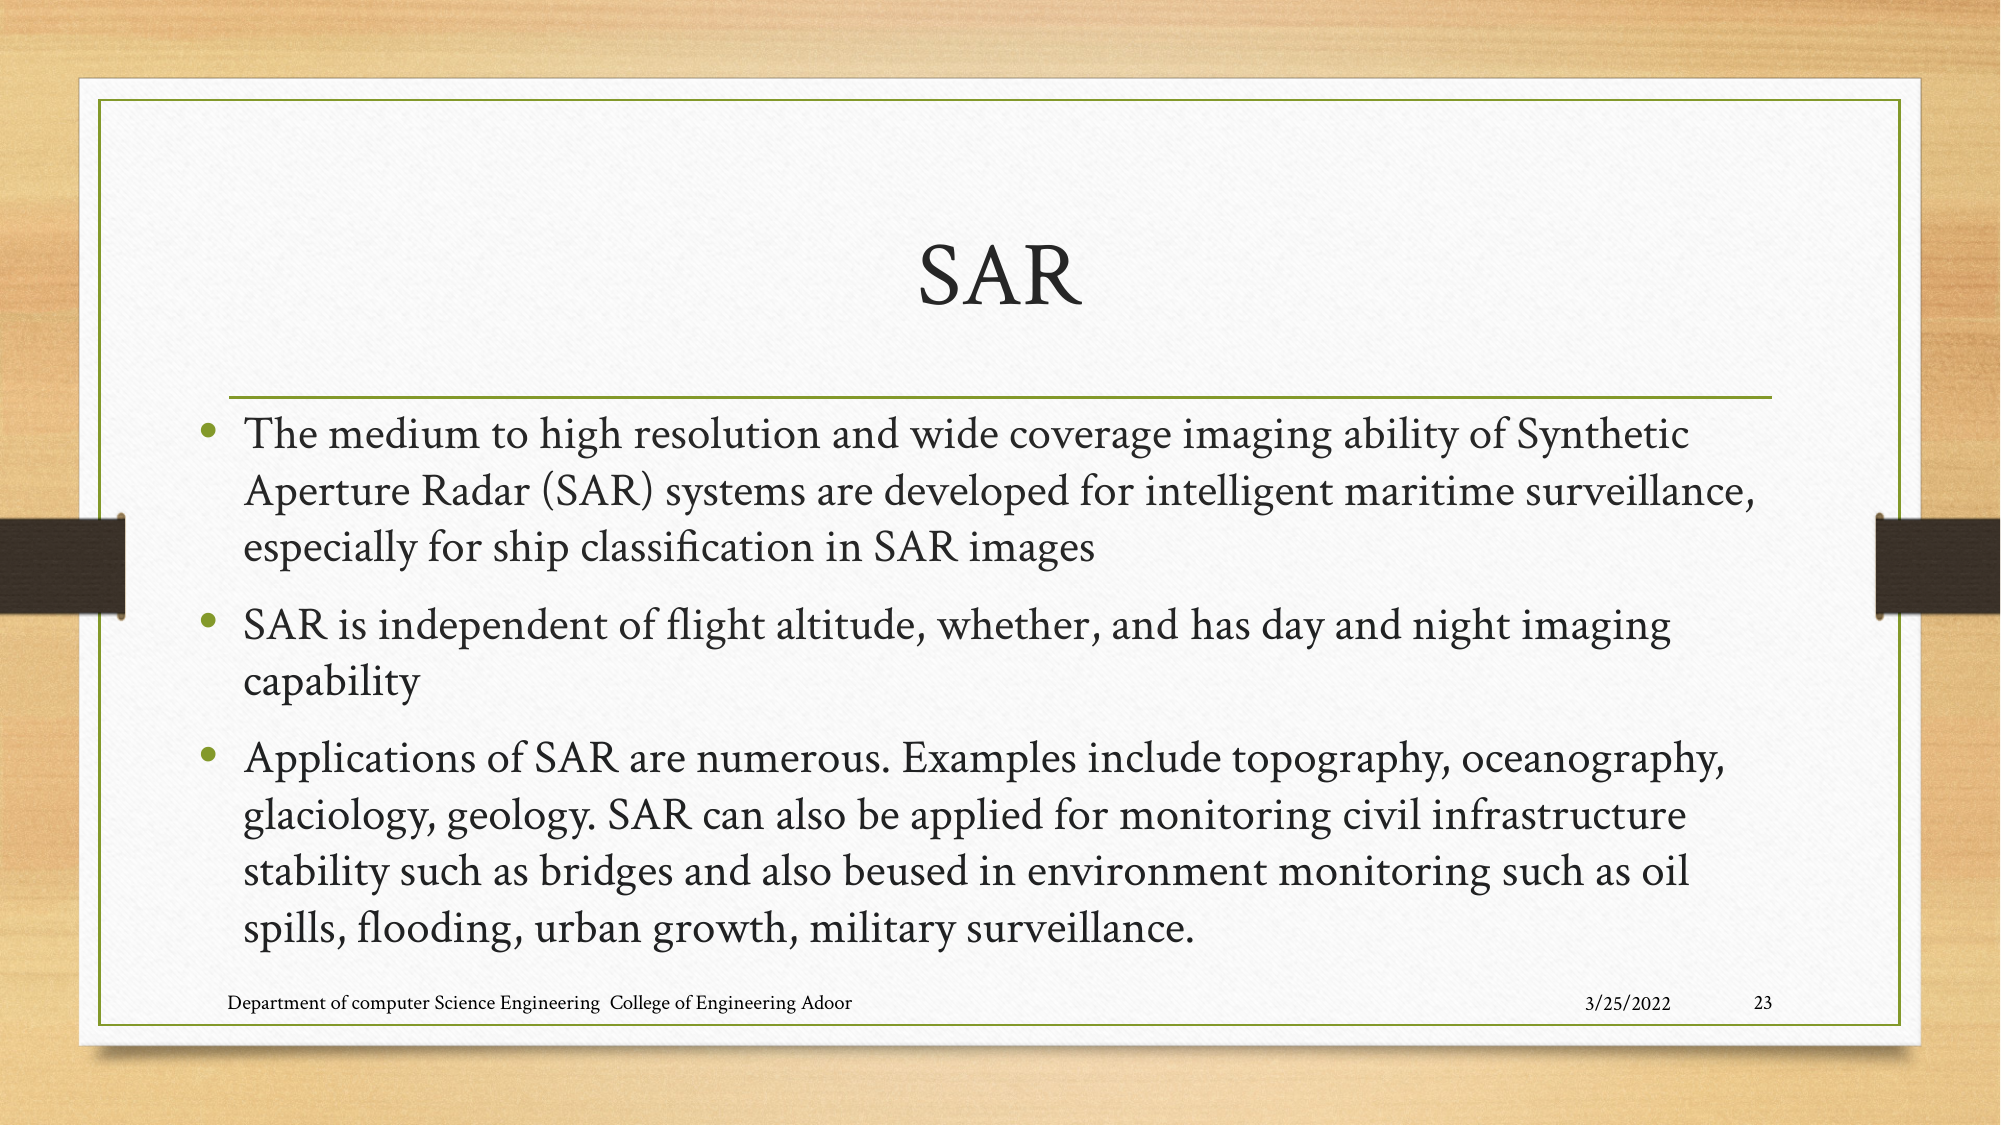

# SAR
The medium to high resolution and wide coverage imaging ability of Synthetic Aperture Radar (SAR) systems are developed for intelligent maritime surveillance, especially for ship classification in SAR images
SAR is independent of flight altitude, whether, and has day and night imaging capability
Applications of SAR are numerous. Examples include topography, oceanography, glaciology, geology. SAR can also be applied for monitoring civil infrastructure stability such as bridges and also beused in environment monitoring such as oil spills, flooding, urban growth, military surveillance.
Department of computer Science Engineering  College of Engineering Adoor
3/25/2022
23